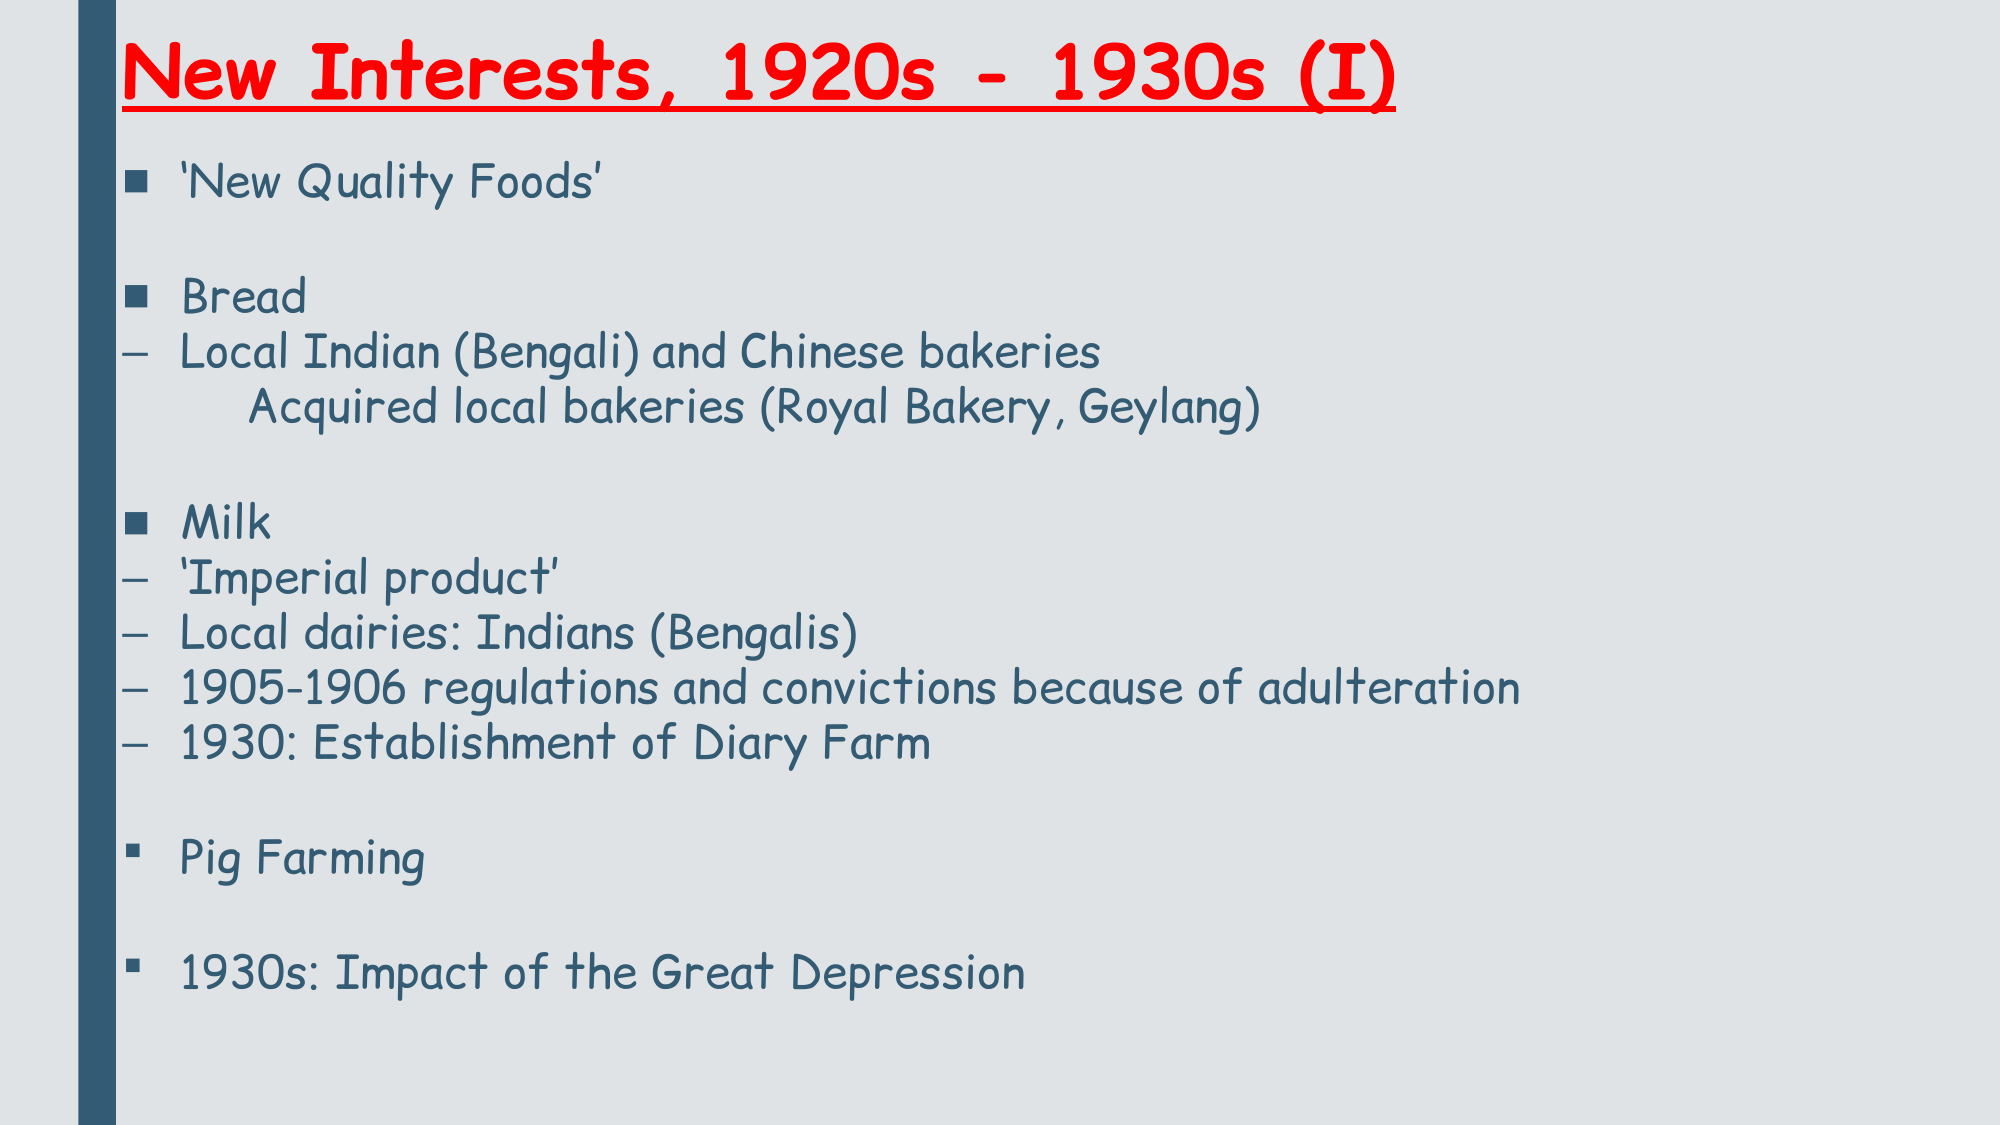

# New Interests, 1920s - 1930s (I)
‘New Quality Foods’

Bread
Local Indian (Bengali) and Chinese bakeries
         Acquired local bakeries (Royal Bakery, Geylang)

Milk
‘Imperial product’
Local dairies: Indians (Bengalis)
1905-1906 regulations and convictions because of adulteration
1930: Establishment of Diary Farm

Pig Farming

1930s: Impact of the Great Depression